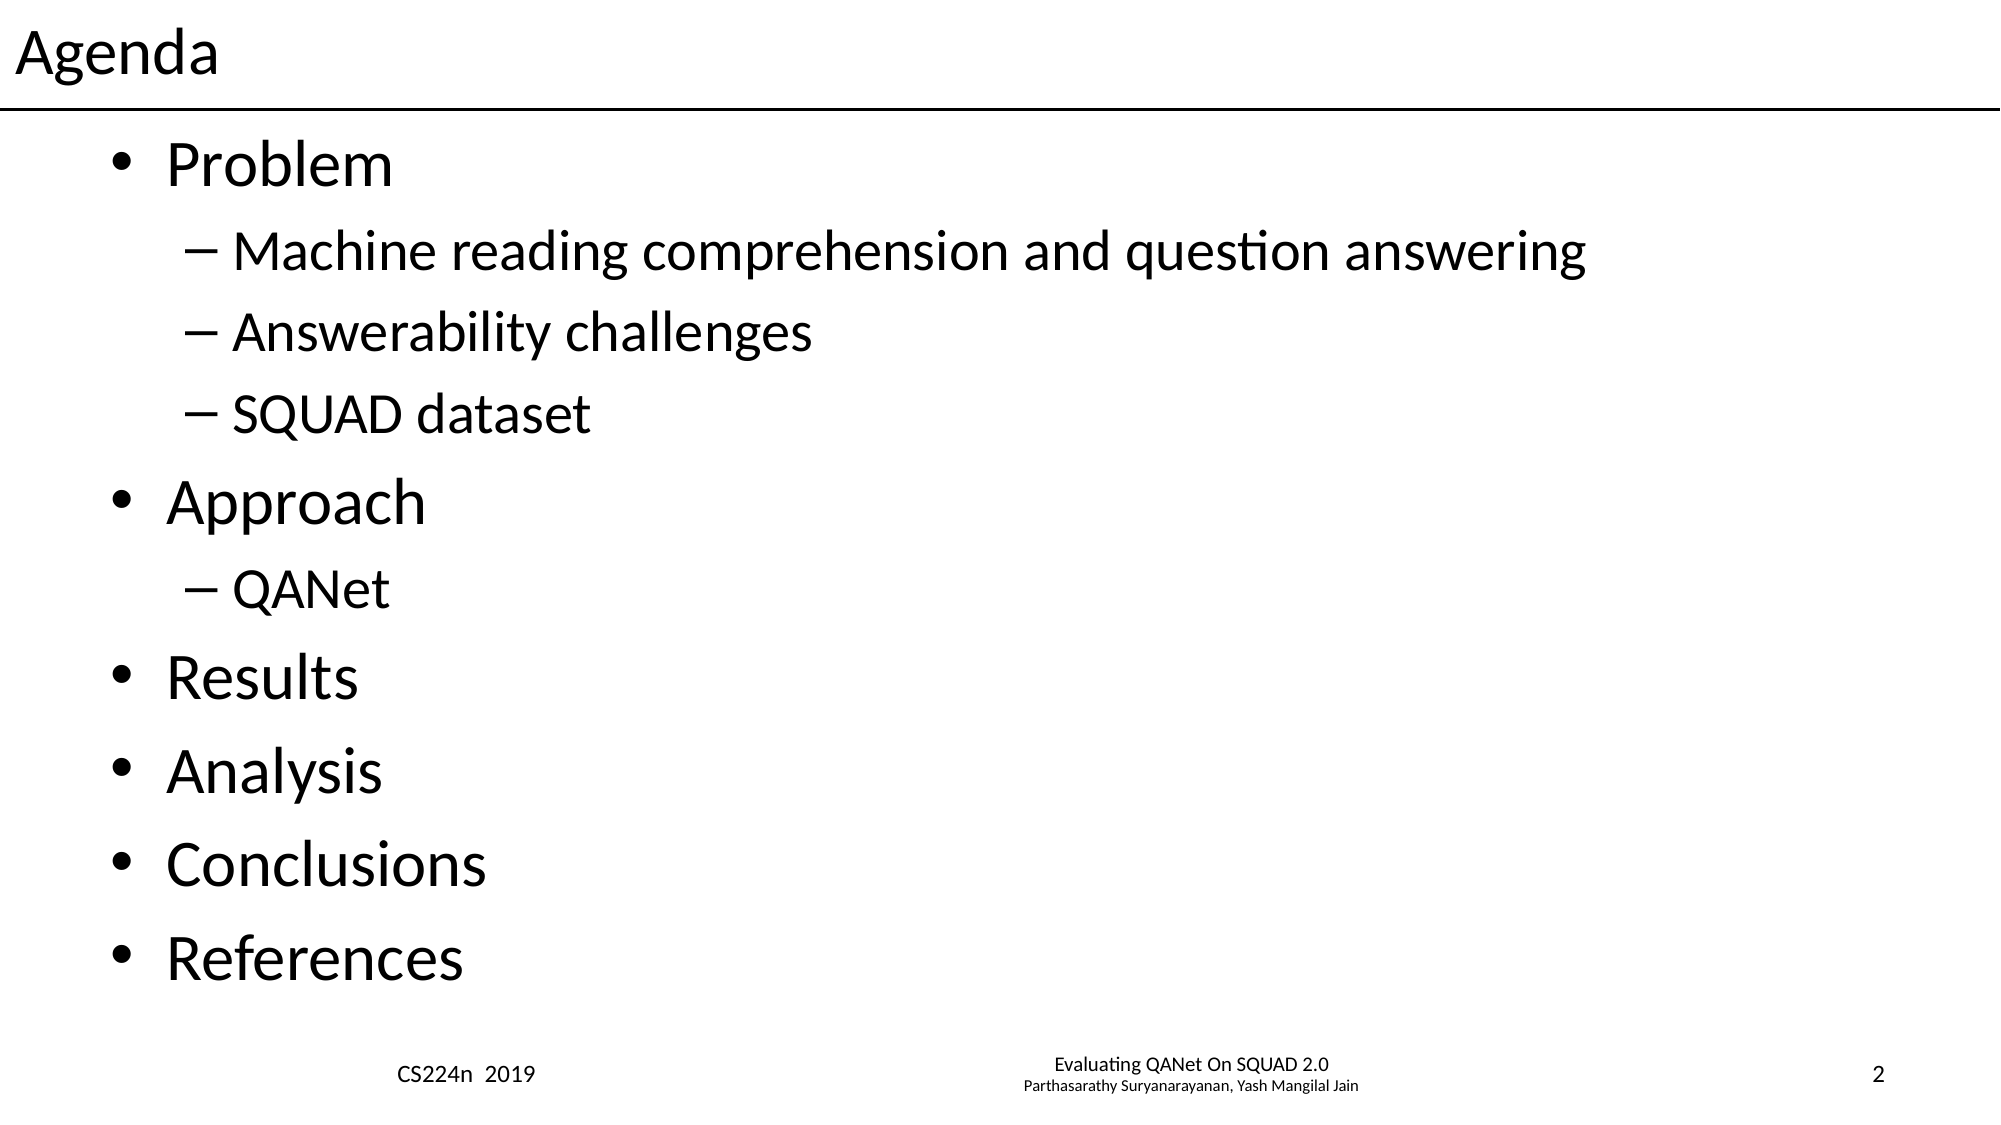

# Agenda
Problem
Machine reading comprehension and question answering
Answerability challenges
SQUAD dataset
Approach
QANet
Results
Analysis
Conclusions
References
CS224n  2019
Evaluating QANet On SQUAD 2.0
Parthasarathy Suryanarayanan, Yash Mangilal Jain

2